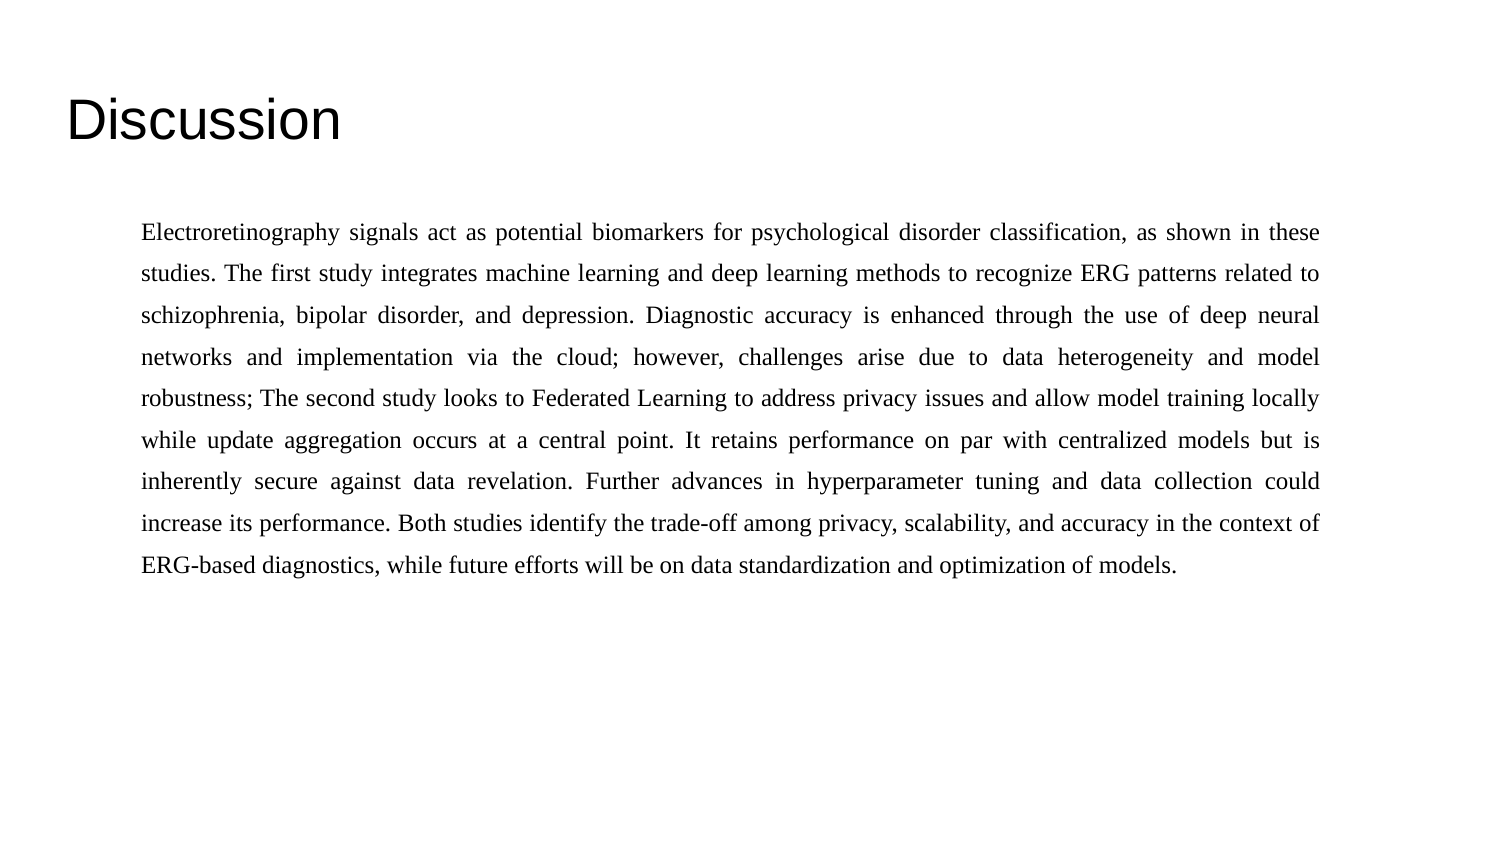

# Discussion
Electroretinography signals act as potential biomarkers for psychological disorder classification, as shown in these studies. The first study integrates machine learning and deep learning methods to recognize ERG patterns related to schizophrenia, bipolar disorder, and depression. Diagnostic accuracy is enhanced through the use of deep neural networks and implementation via the cloud; however, challenges arise due to data heterogeneity and model robustness; The second study looks to Federated Learning to address privacy issues and allow model training locally while update aggregation occurs at a central point. It retains performance on par with centralized models but is inherently secure against data revelation. Further advances in hyperparameter tuning and data collection could increase its performance. Both studies identify the trade-off among privacy, scalability, and accuracy in the context of ERG-based diagnostics, while future efforts will be on data standardization and optimization of models.